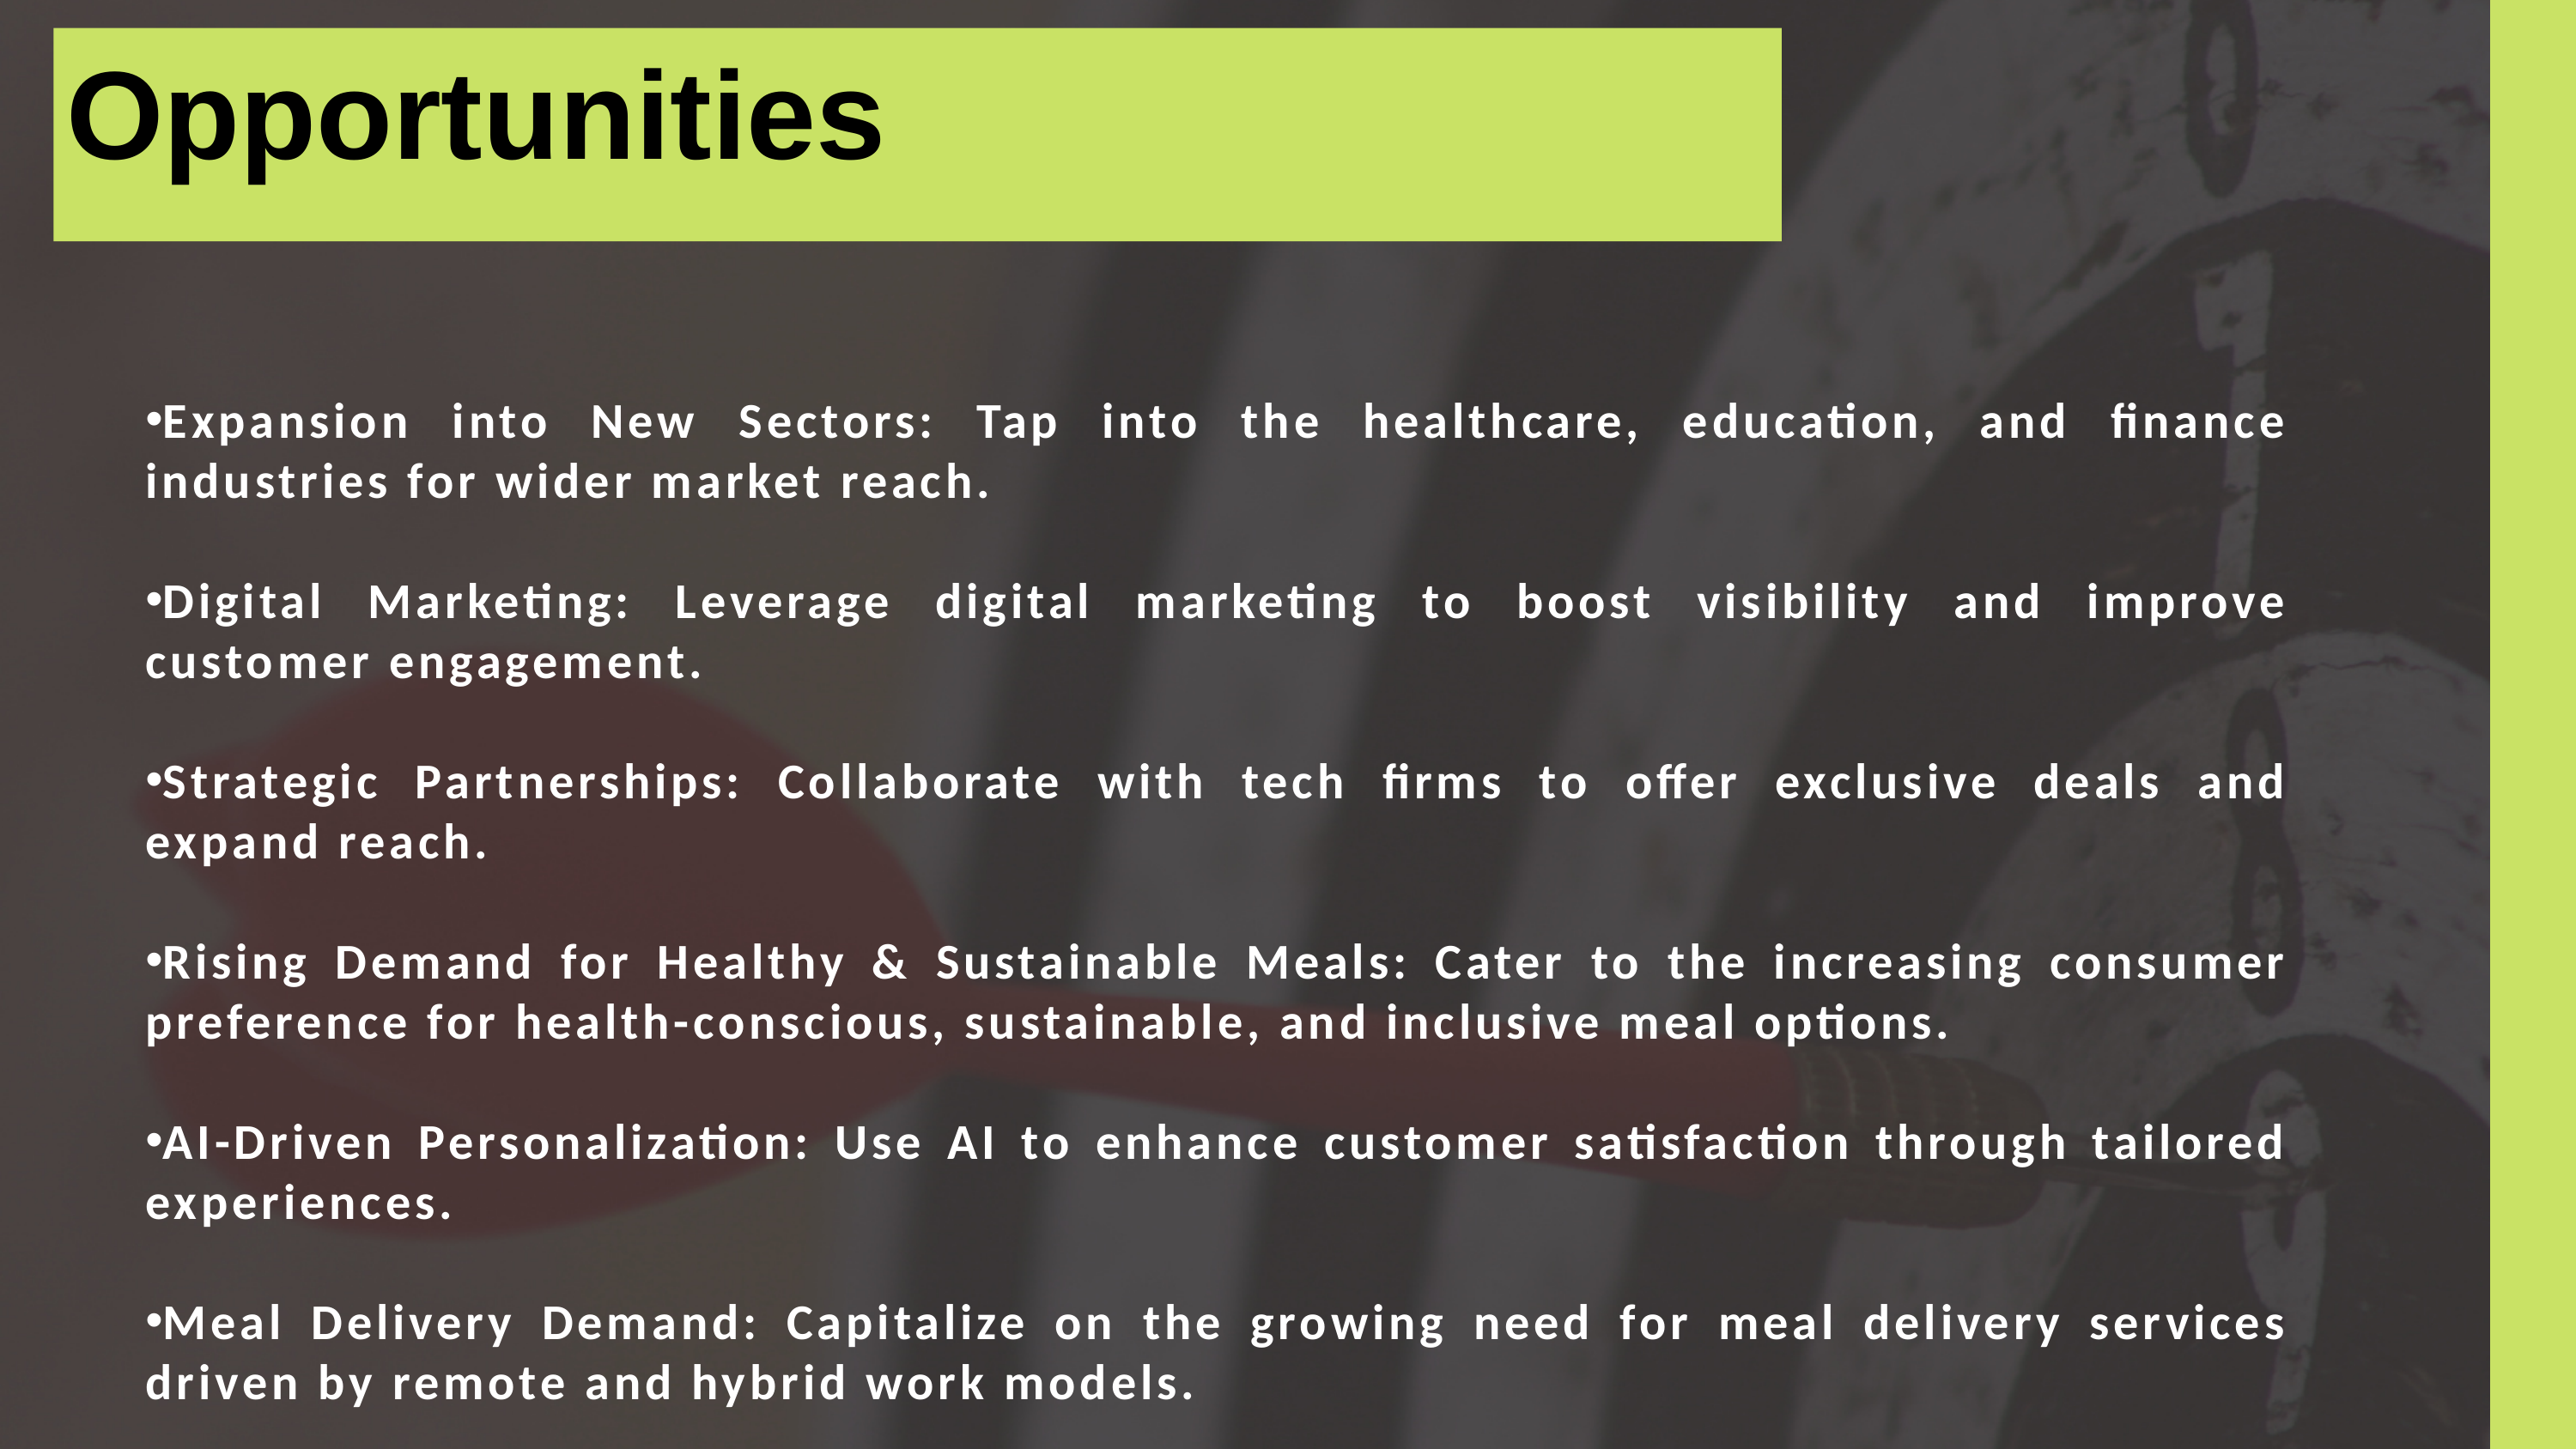

Opportunities
Expansion into New Sectors: Tap into the healthcare, education, and finance industries for wider market reach.

Digital Marketing: Leverage digital marketing to boost visibility and improve customer engagement.

Strategic Partnerships: Collaborate with tech firms to offer exclusive deals and expand reach.

Rising Demand for Healthy & Sustainable Meals: Cater to the increasing consumer preference for health-conscious, sustainable, and inclusive meal options.

AI-Driven Personalization: Use AI to enhance customer satisfaction through tailored experiences.

Meal Delivery Demand: Capitalize on the growing need for meal delivery services driven by remote and hybrid work models.